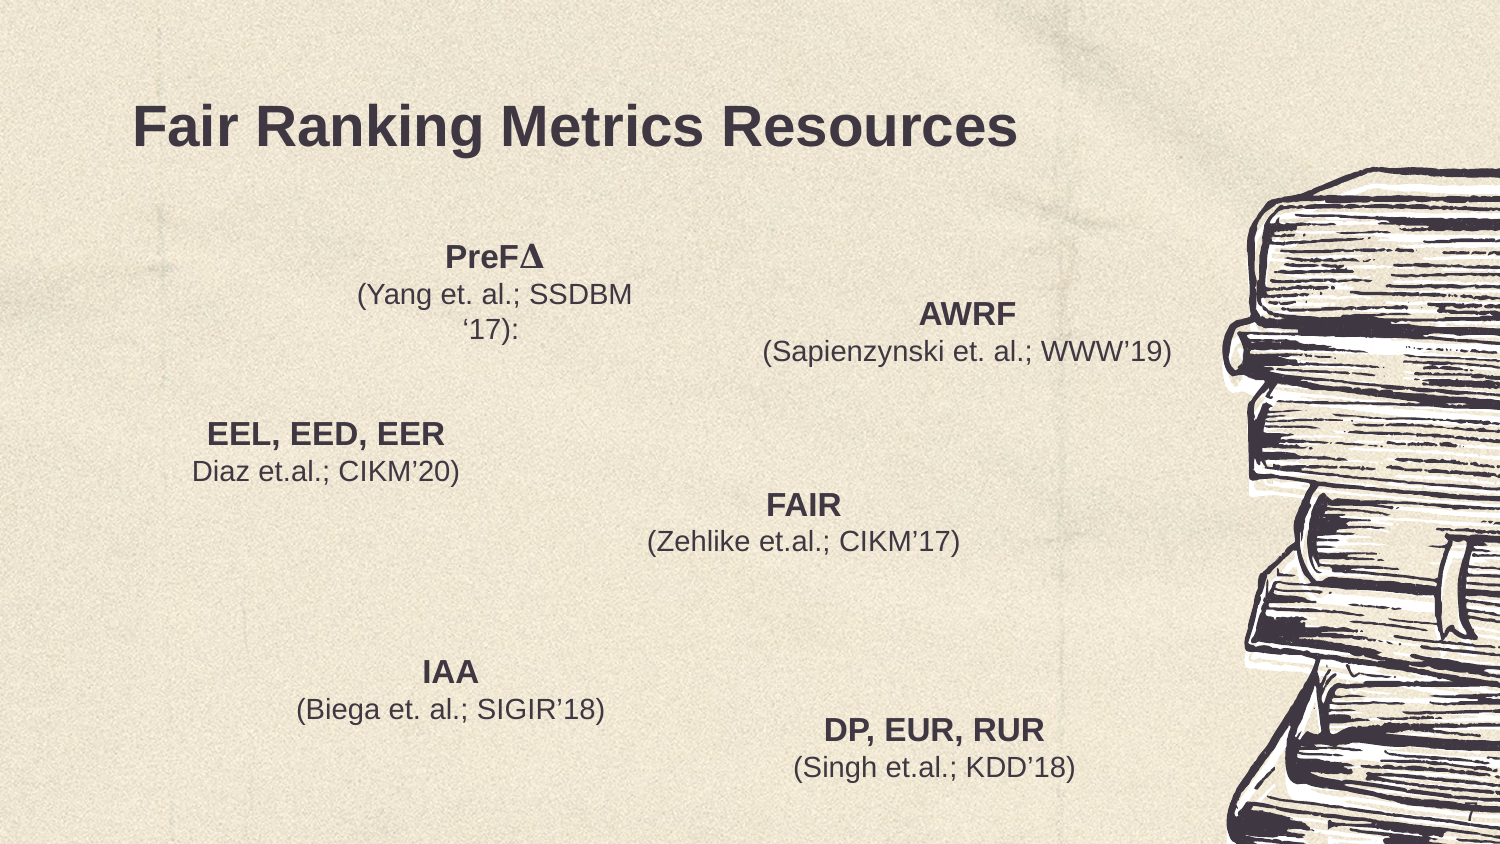

# Fair Ranking Metrics Resources

PreF𝚫
(Yang et. al.; SSDBM ‘17):

AWRF
(Sapienzynski et. al.; WWW’19)
EEL, EED, EER
Diaz et.al.; CIKM’20)
FAIR
(Zehlike et.al.; CIKM’17)

IAA
(Biega et. al.; SIGIR’18)
DP, EUR, RUR
(Singh et.al.; KDD’18)
7